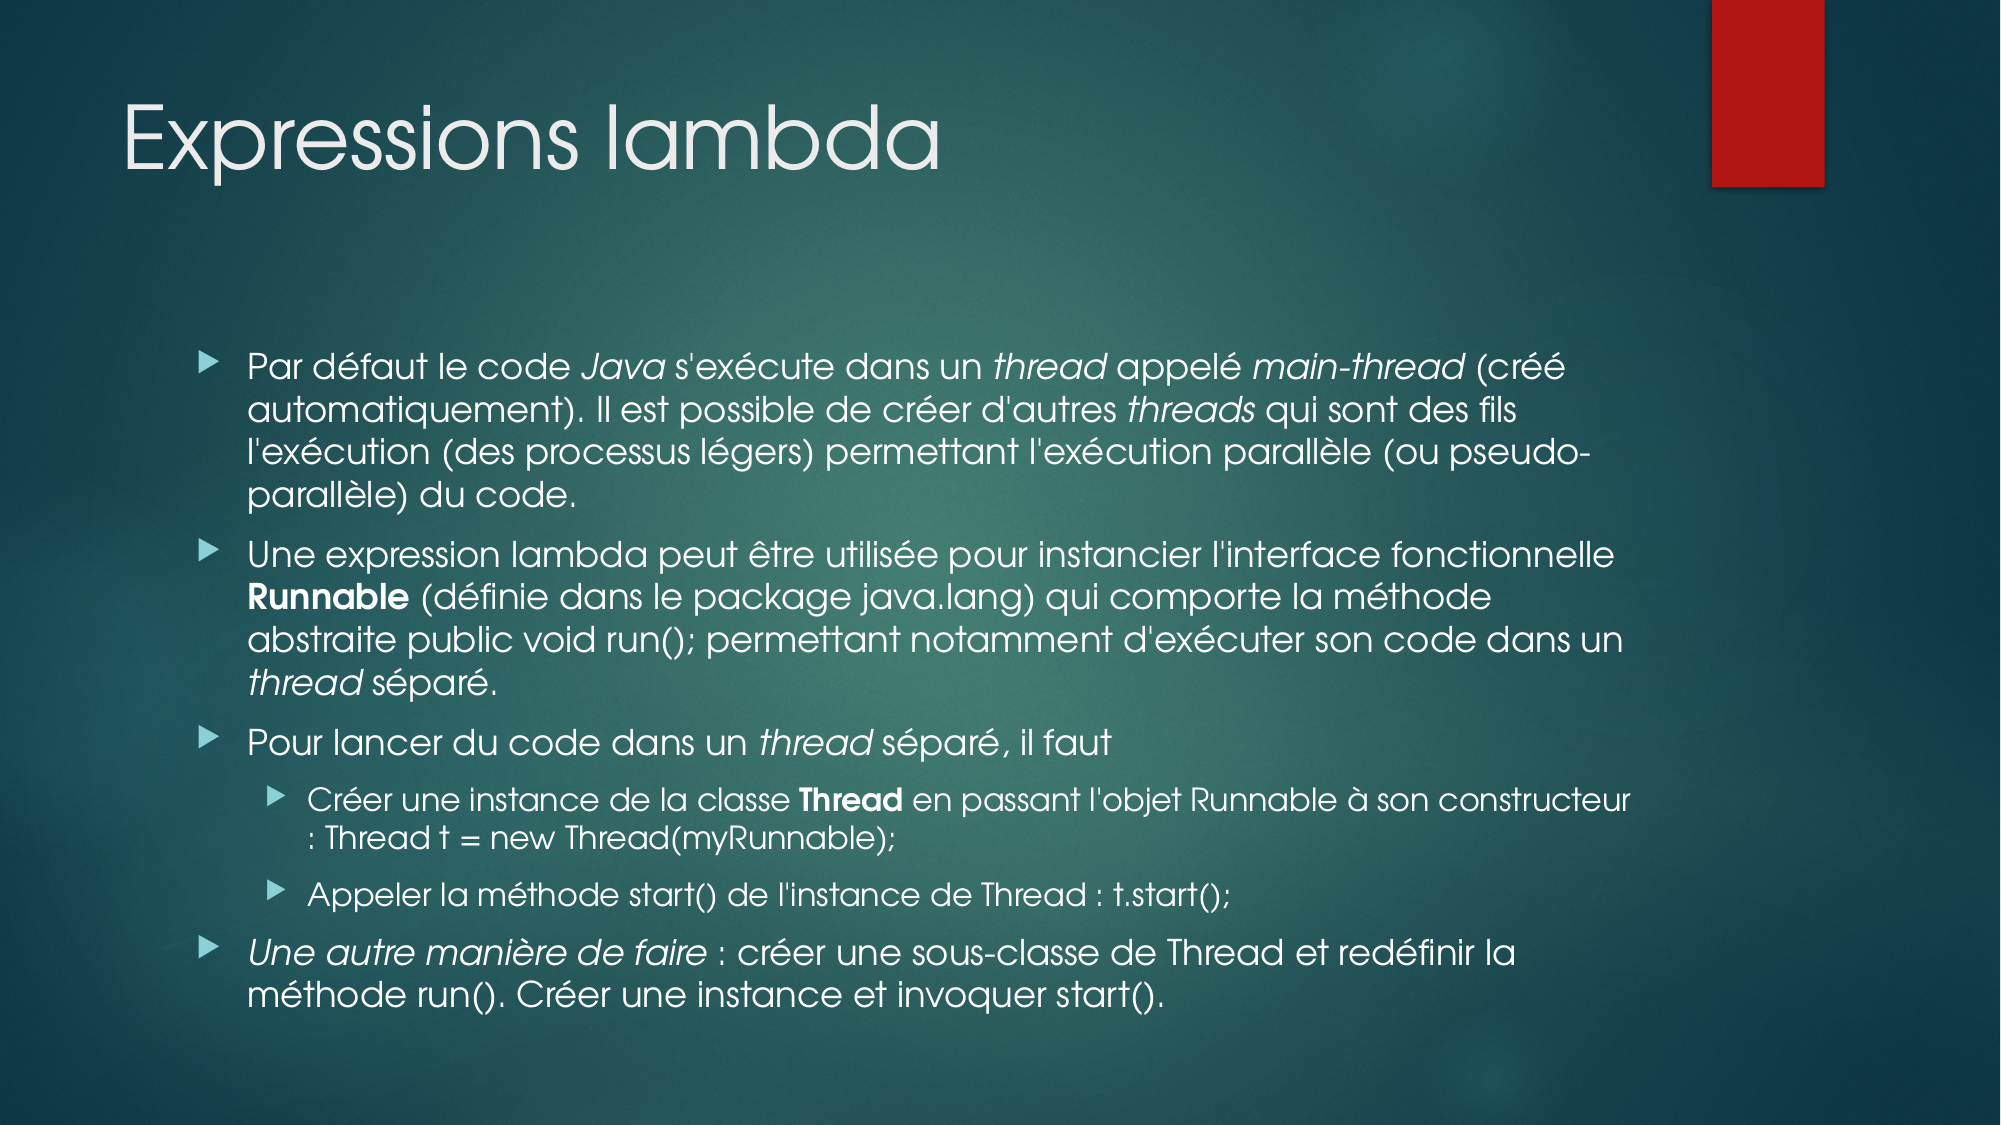

# Expressions lambda
Par défaut le code Java s'exécute dans un thread appelé main-thread (créé automatiquement). Il est possible de créer d'autres threads qui sont des fils l'exécution (des processus légers) permettant l'exécution parallèle (ou pseudo-parallèle) du code.
Une expression lambda peut être utilisée pour instancier l'interface fonctionnelle Runnable (définie dans le package java.lang) qui comporte la méthode abstraite public void run(); permettant notamment d'exécuter son code dans un thread séparé.
Pour lancer du code dans un thread séparé, il faut
Créer une instance de la classe Thread en passant l'objet Runnable à son constructeur : Thread t = new Thread(myRunnable);
Appeler la méthode start() de l'instance de Thread : t.start();
Une autre manière de faire : créer une sous-classe de Thread et redéfinir la méthode run(). Créer une instance et invoquer start().